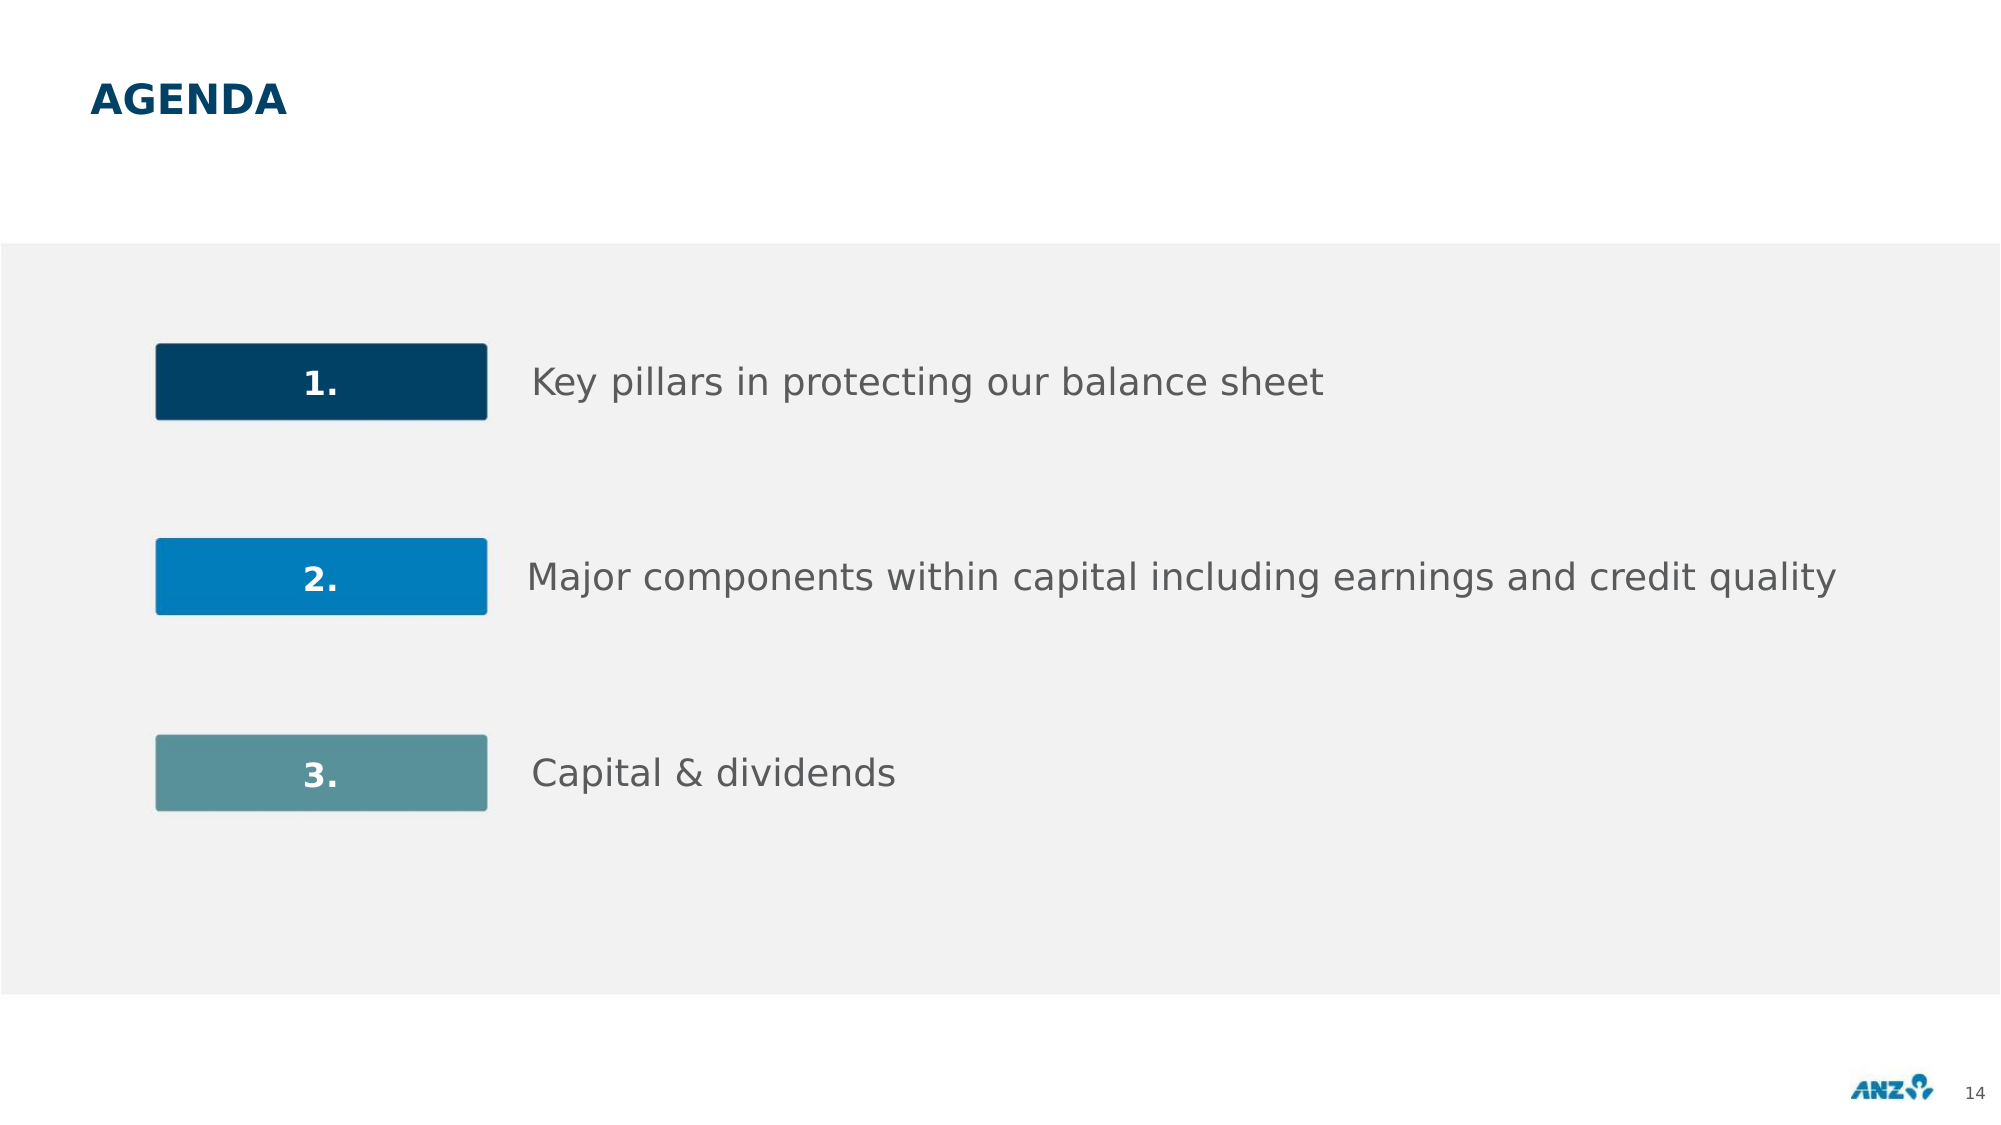

AGENDA
Key pillars in protecting our balance sheet
Major components within capital including earnings and credit quality
Capital & dividends
1.
2.
3.
14